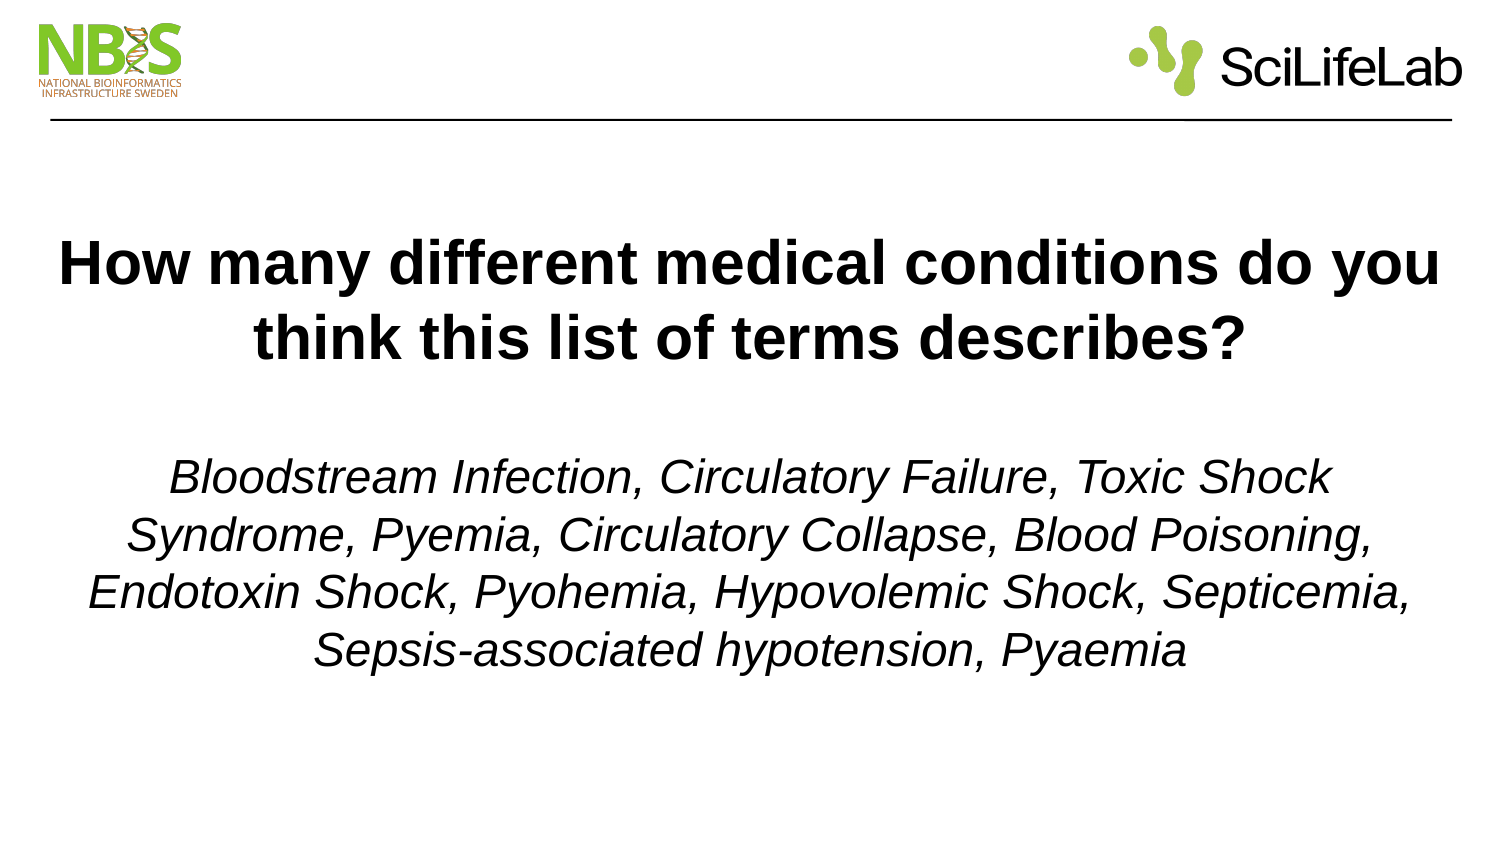

#
How many different medical conditions do you think this list of terms describes?

Bloodstream Infection, Circulatory Failure, Toxic Shock Syndrome, Pyemia, Circulatory Collapse, Blood Poisoning, Endotoxin Shock, Pyohemia, Hypovolemic Shock, Septicemia, Sepsis-associated hypotension, Pyaemia